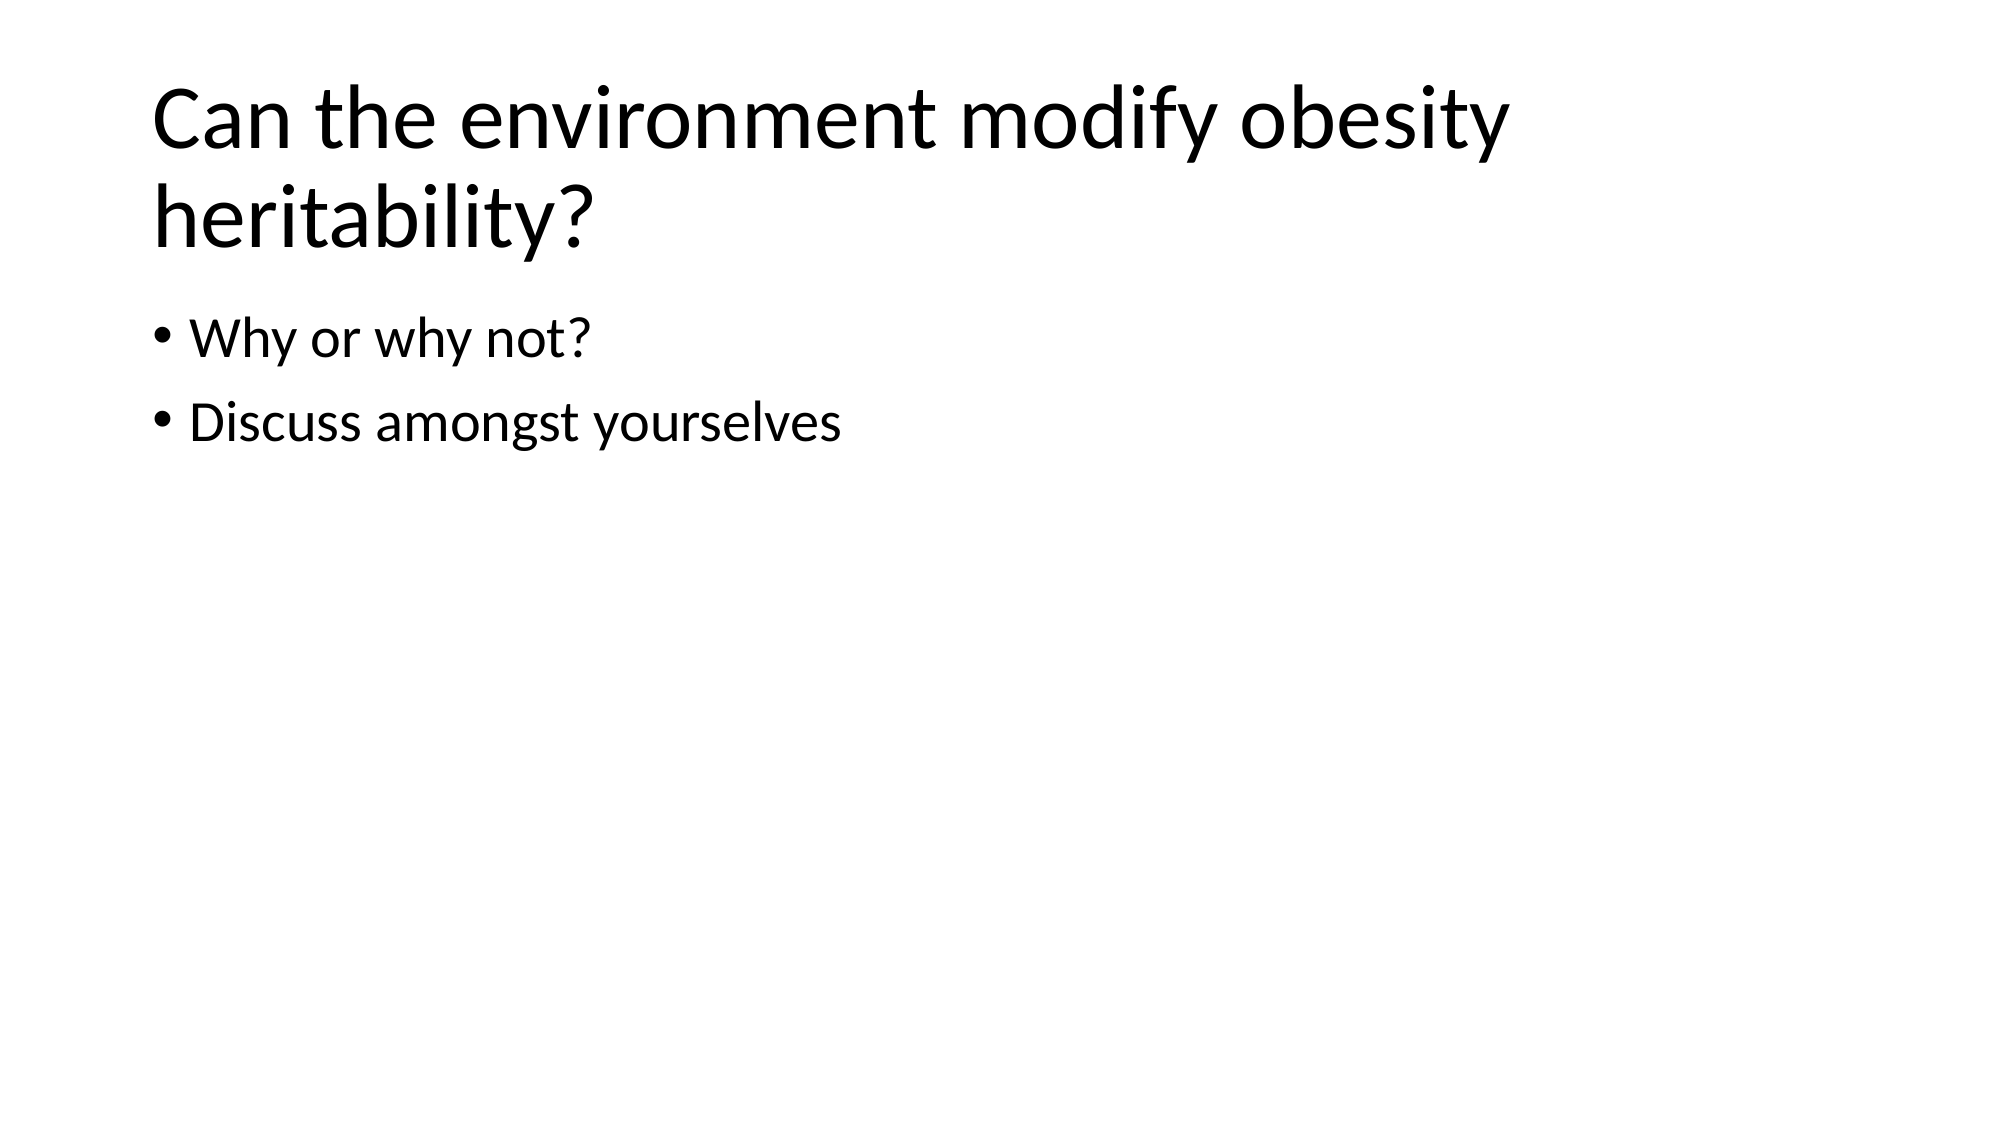

# Can the environment modify obesity heritability?
Why or why not?
Discuss amongst yourselves